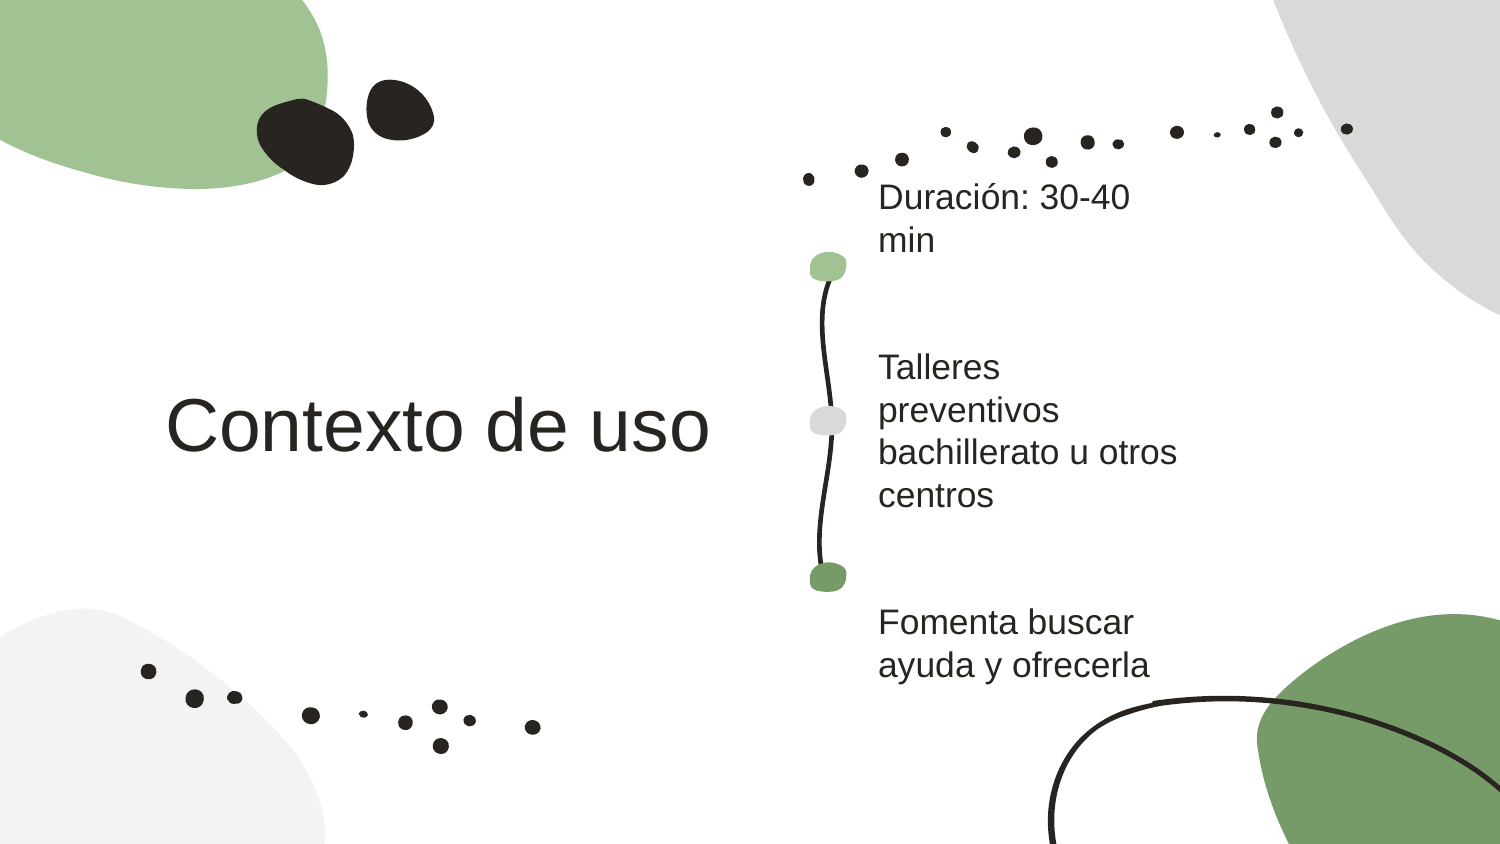

Duración: 30-40 min

Talleres preventivos bachillerato u otros centros

Fomenta buscar ayuda y ofrecerla

# Contexto de uso